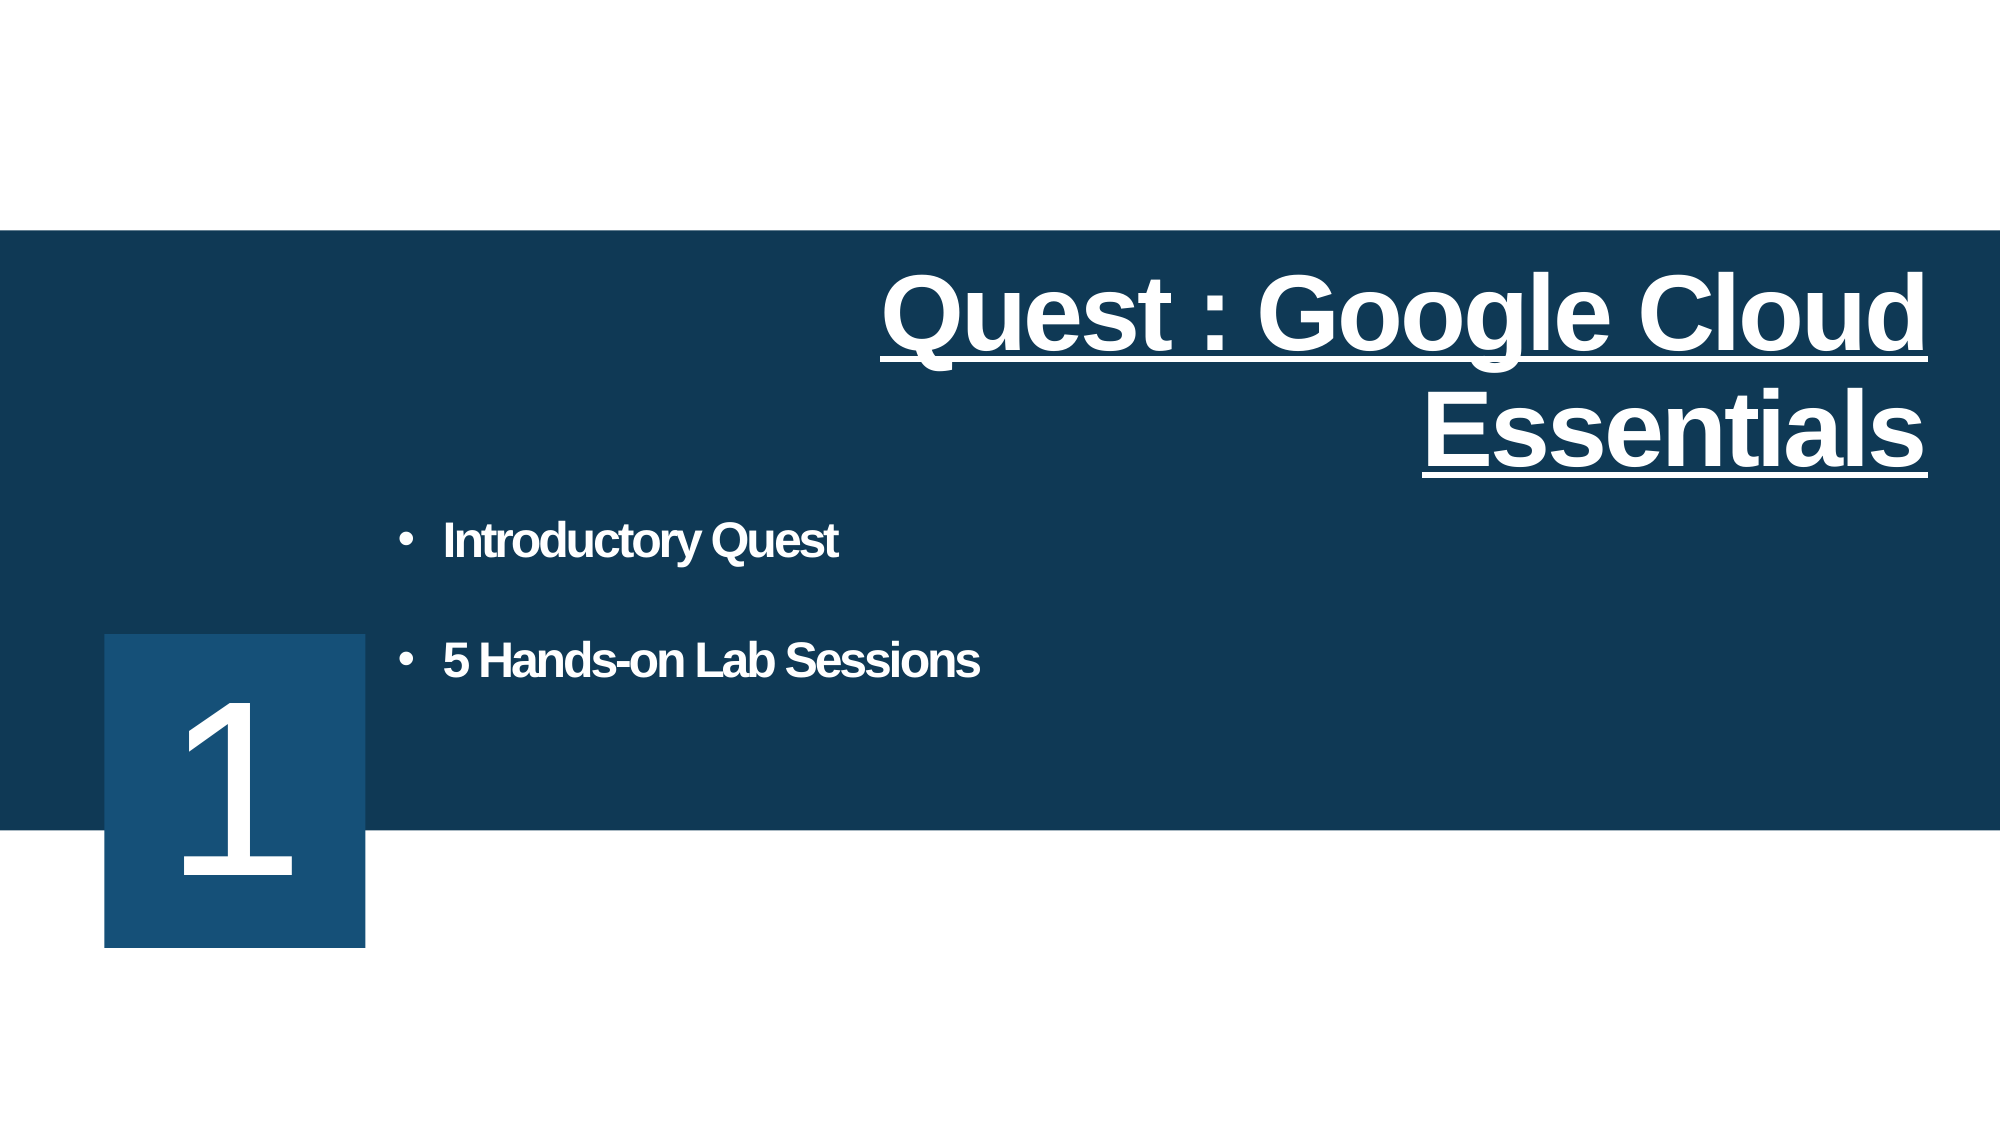

# Quest : Google Cloud Essentials
Introductory Quest
5 Hands-on Lab Sessions
1